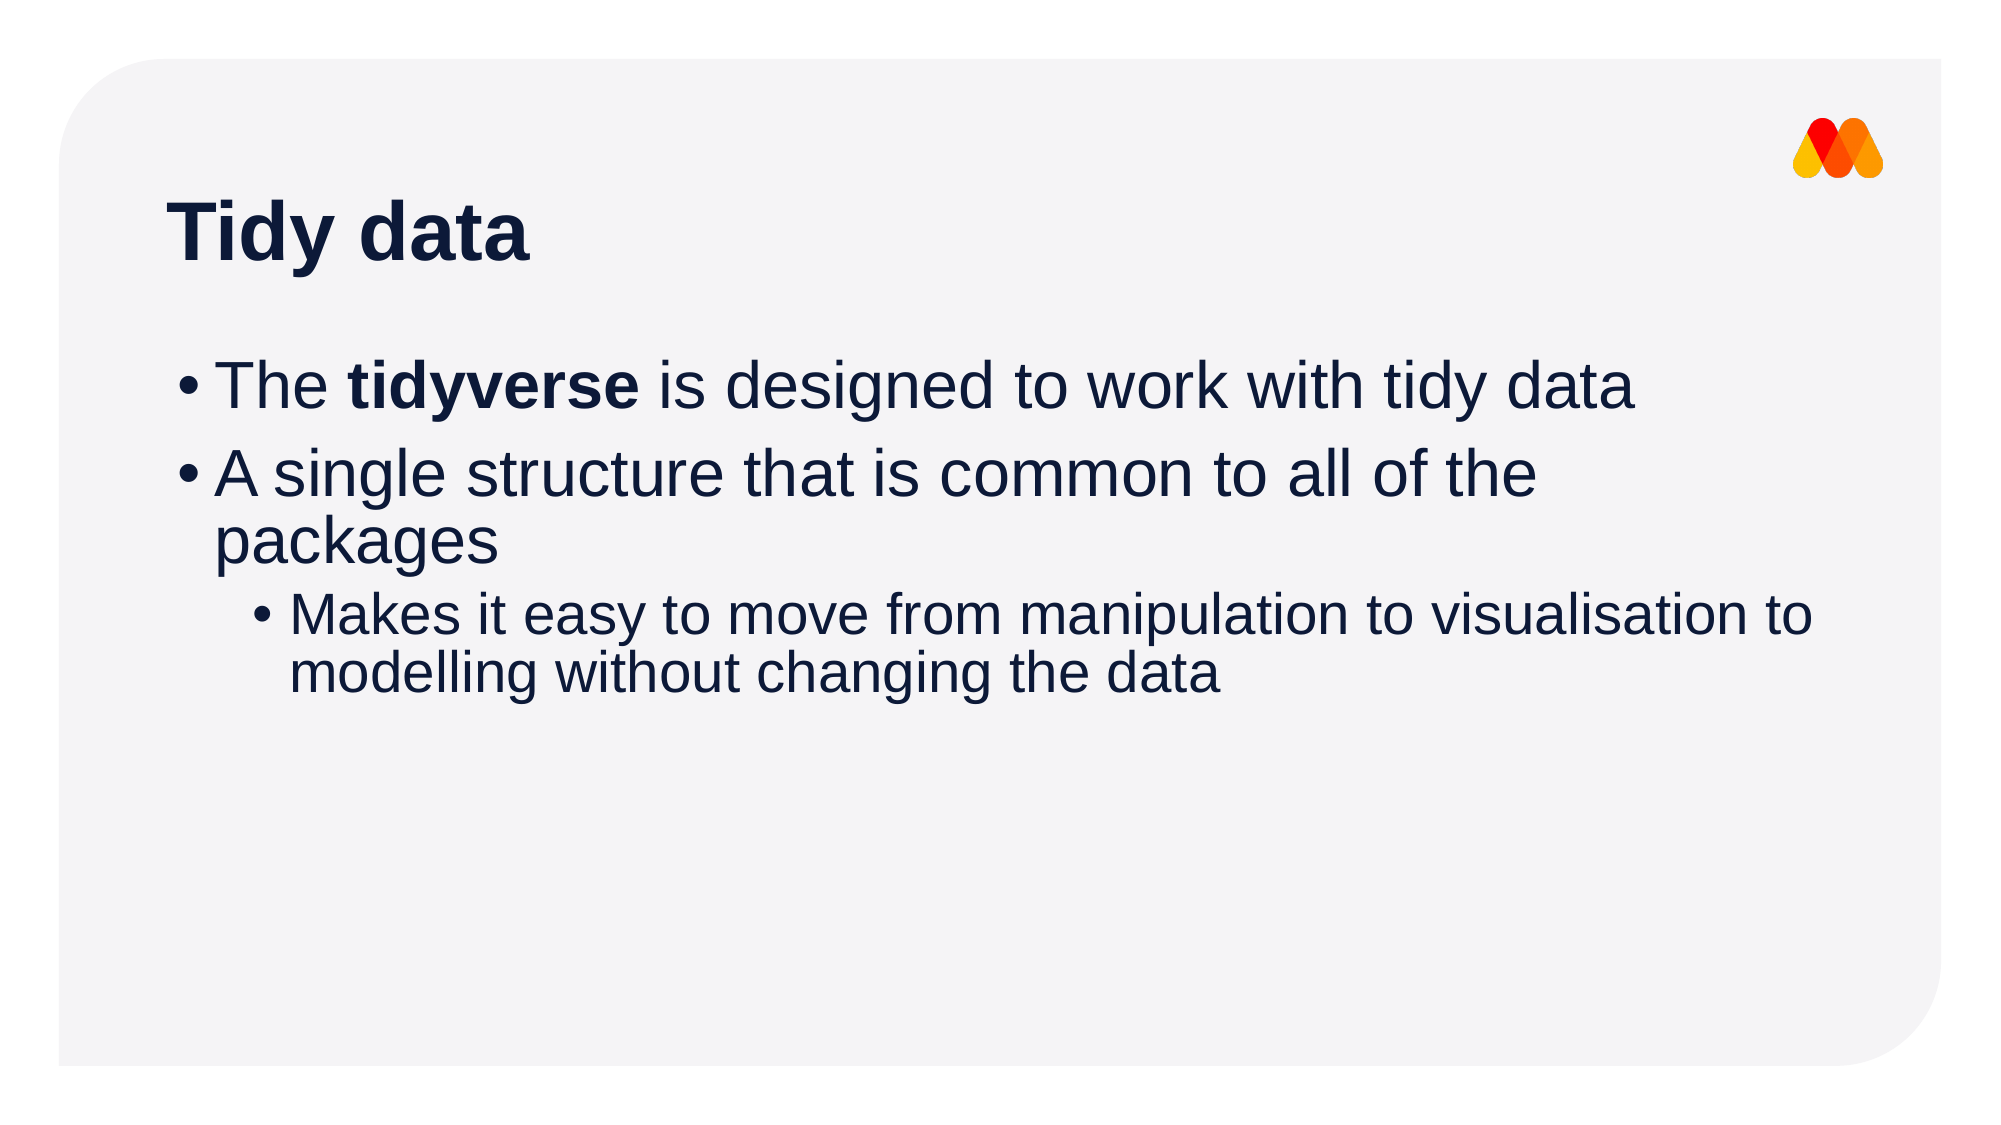

Tidy data
The tidyverse is designed to work with tidy data
A single structure that is common to all of the packages
Makes it easy to move from manipulation to visualisation to modelling without changing the data